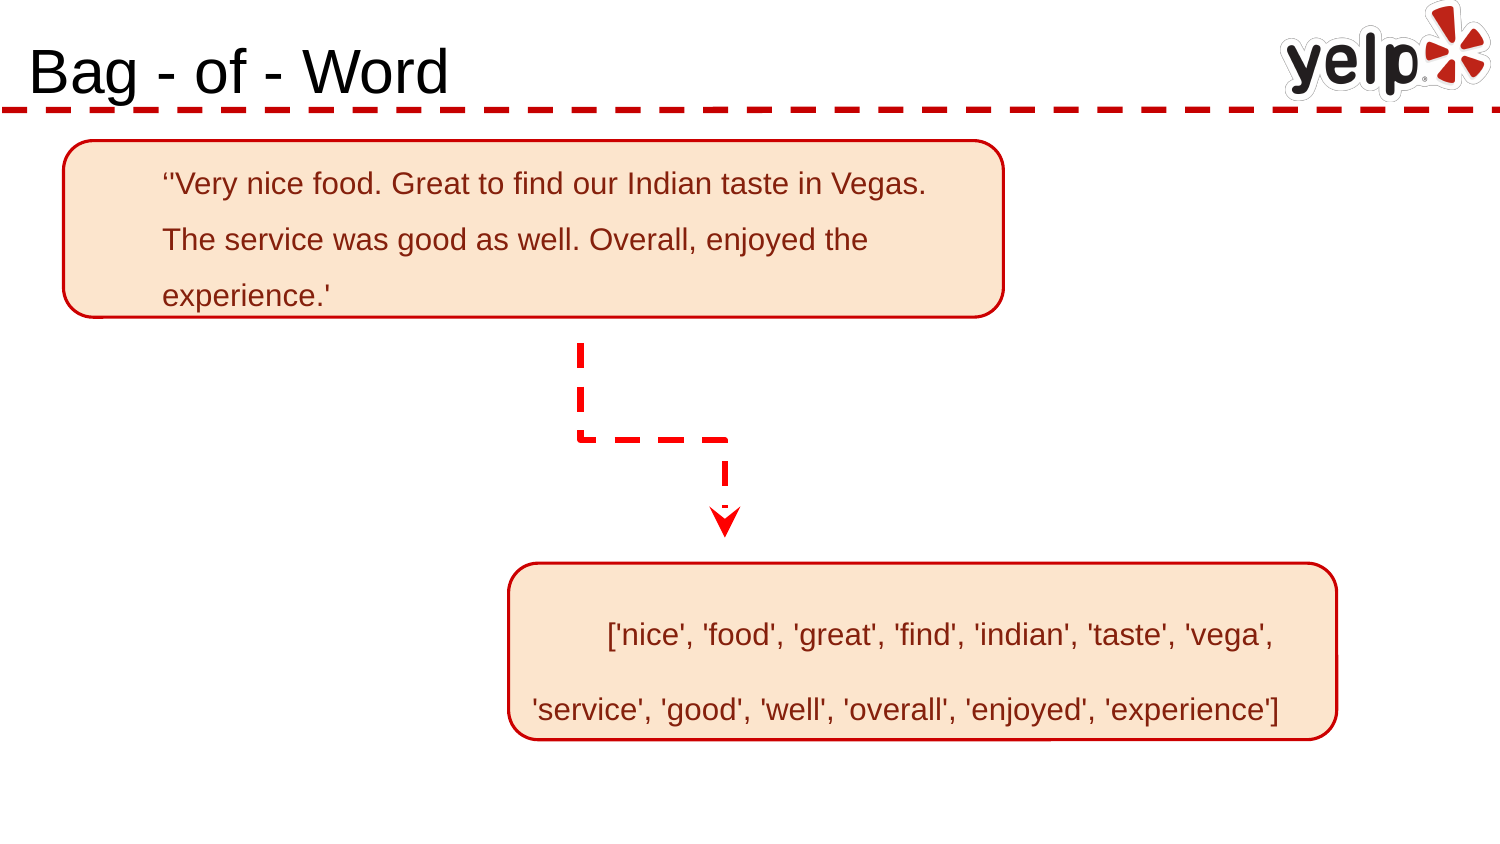

# Bag - of - Word
‘'Very nice food. Great to find our Indian taste in Vegas. The service was good as well. Overall, enjoyed the experience.'
['nice', 'food', 'great', 'find', 'indian', 'taste', 'vega', 'service', 'good', 'well', 'overall', 'enjoyed', 'experience']